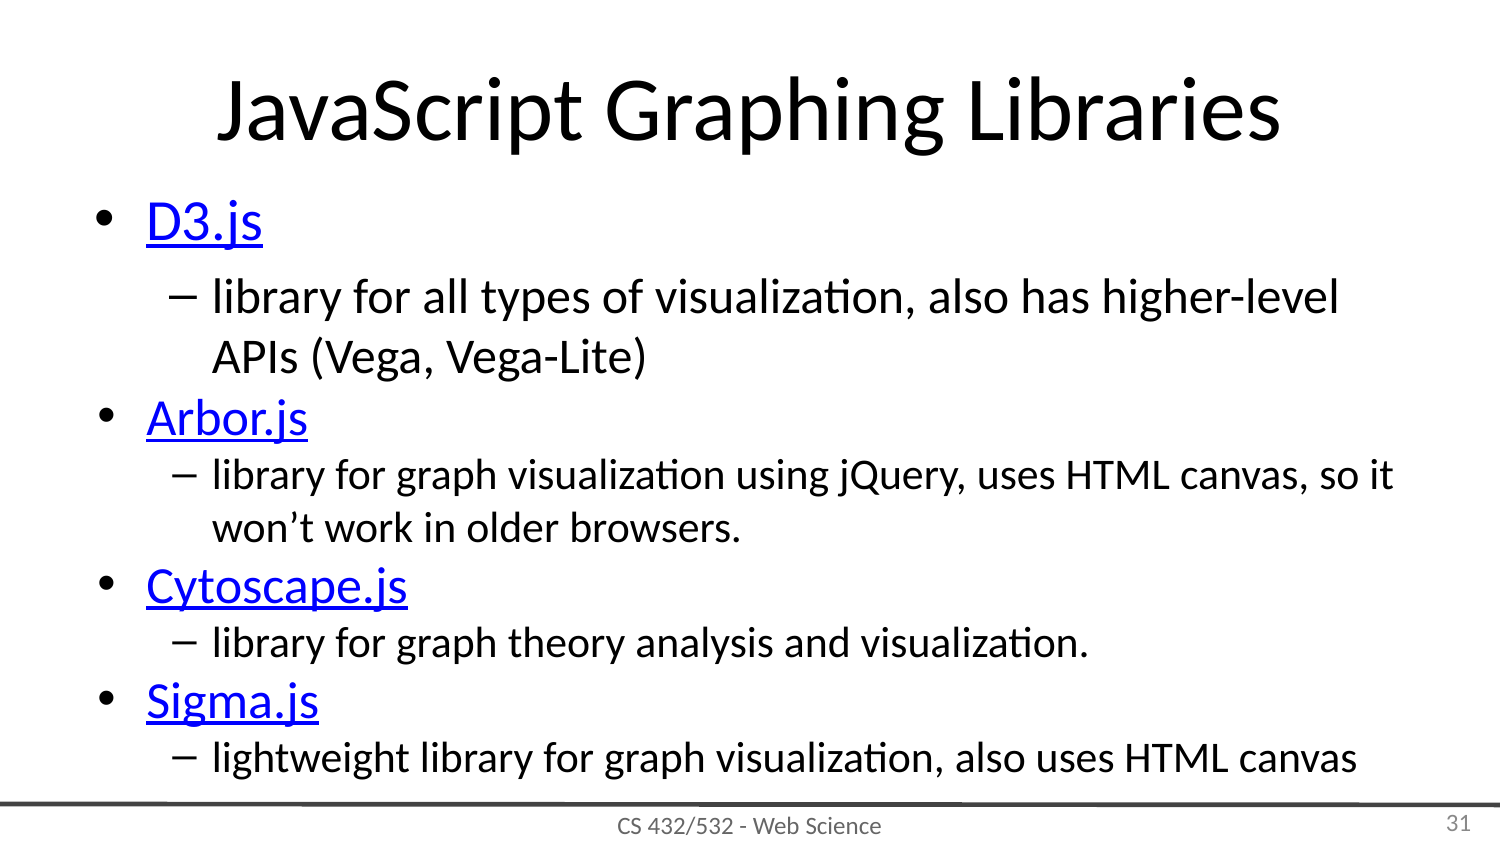

# JavaScript Graphing Libraries
D3.js
library for all types of visualization, also has higher-level APIs (Vega, Vega-Lite)
Arbor.js
library for graph visualization using jQuery, uses HTML canvas, so it won’t work in older browsers.
Cytoscape.js
library for graph theory analysis and visualization.
Sigma.js
lightweight library for graph visualization, also uses HTML canvas

31